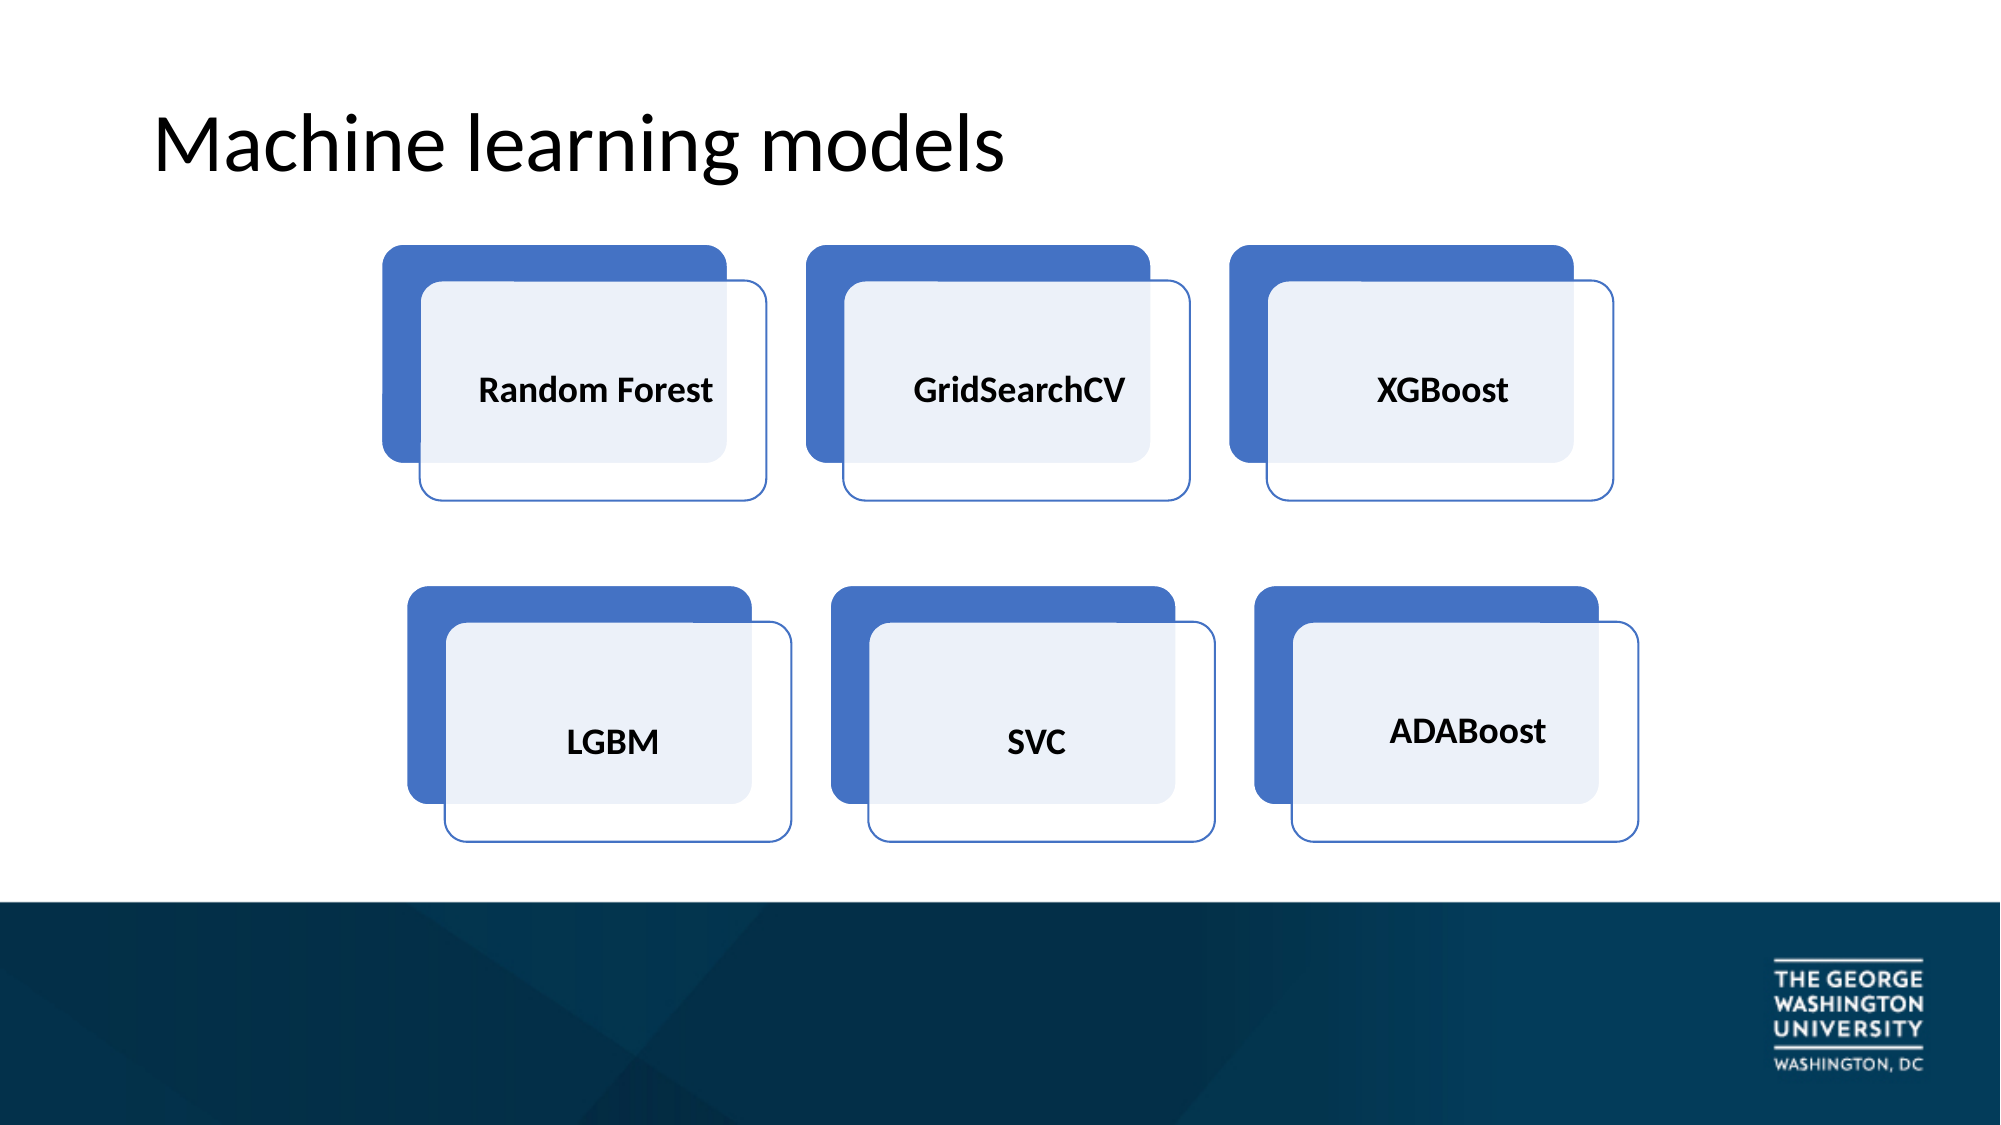

# Machine learning models
Random Forest
GridSearchCV
XGBoost
LGBM
SVC
ADABoost